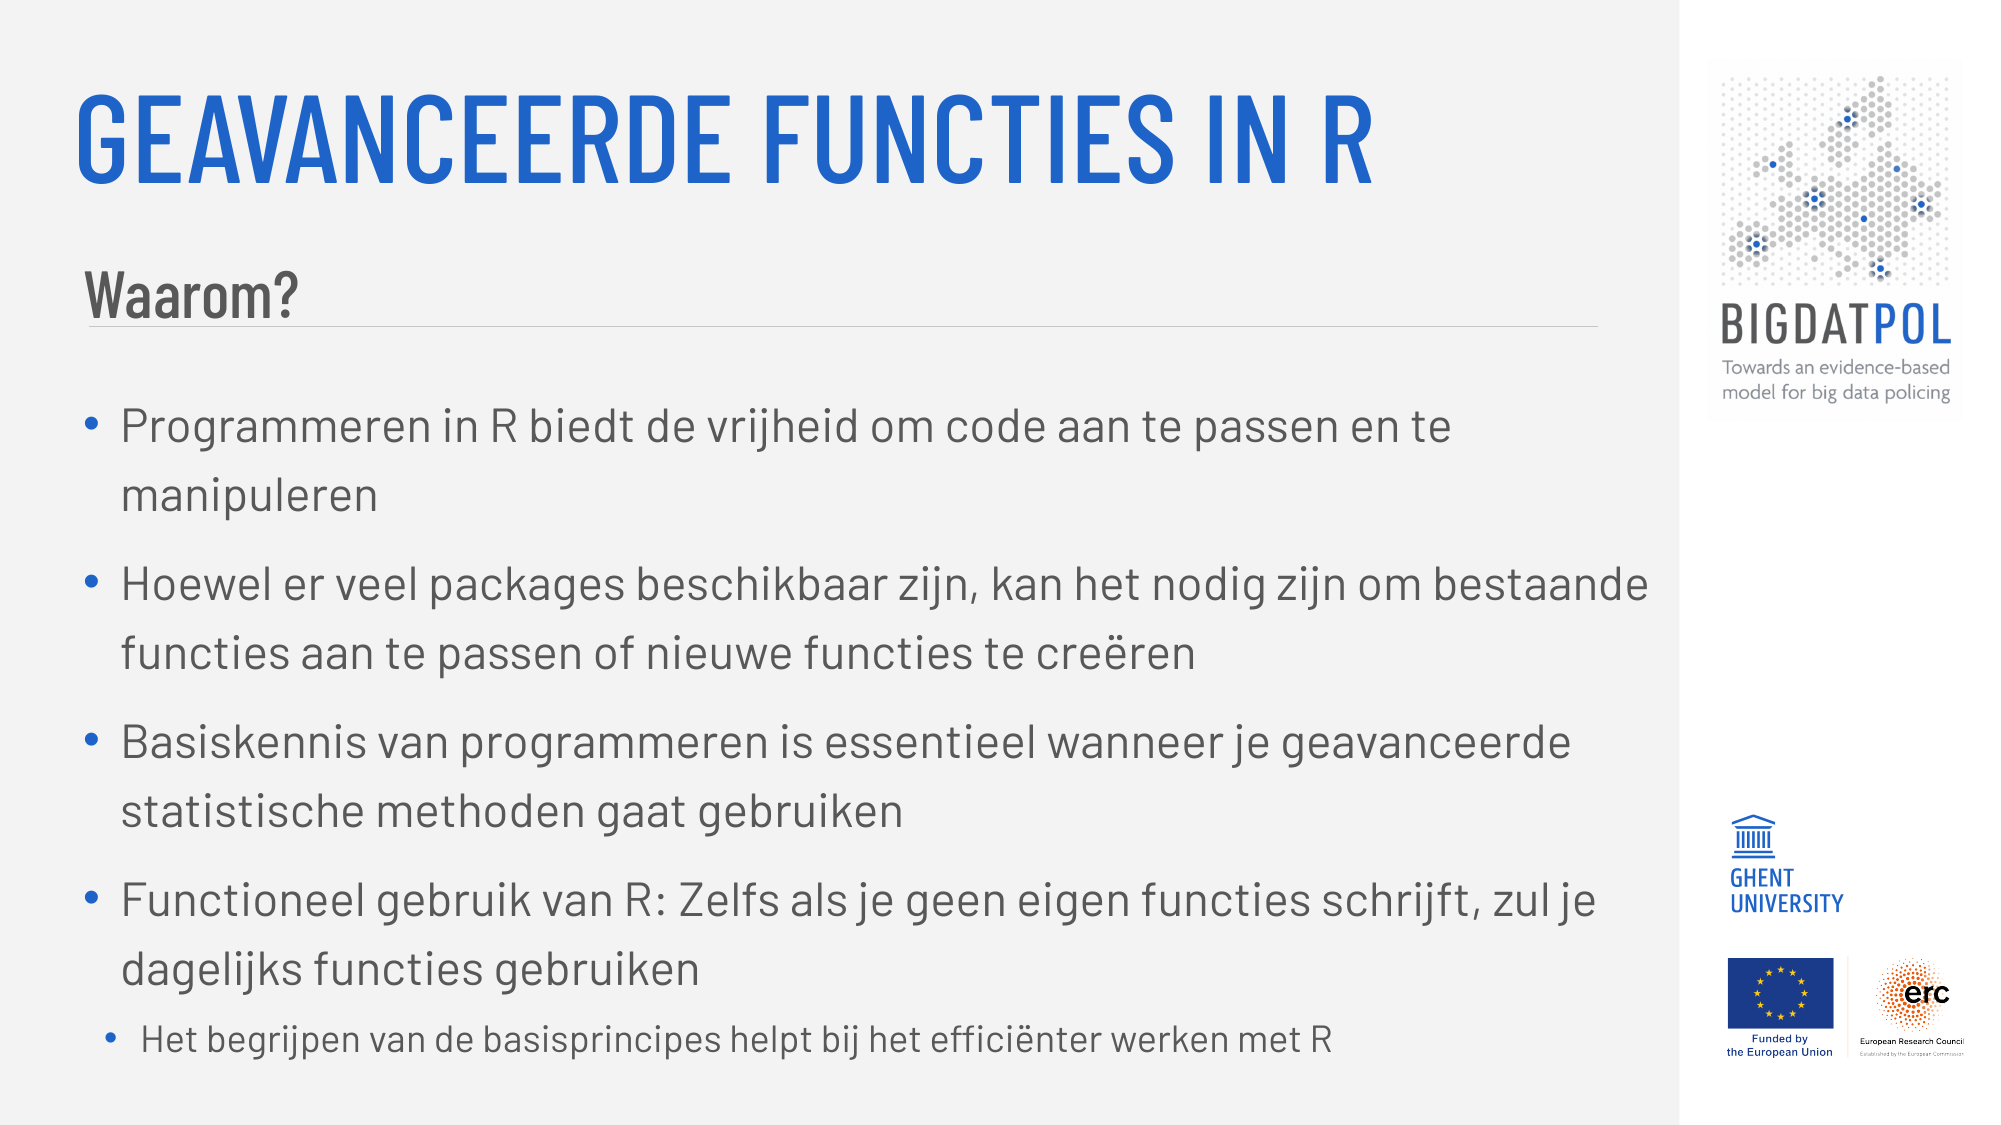

# Geavanceerde functies in R
Waarom?
Programmeren in R biedt de vrijheid om code aan te passen en te manipuleren
Hoewel er veel packages beschikbaar zijn, kan het nodig zijn om bestaande functies aan te passen of nieuwe functies te creëren
Basiskennis van programmeren is essentieel wanneer je geavanceerde statistische methoden gaat gebruiken
Functioneel gebruik van R: Zelfs als je geen eigen functies schrijft, zul je dagelijks functies gebruiken
Het begrijpen van de basisprincipes helpt bij het efficiënter werken met R